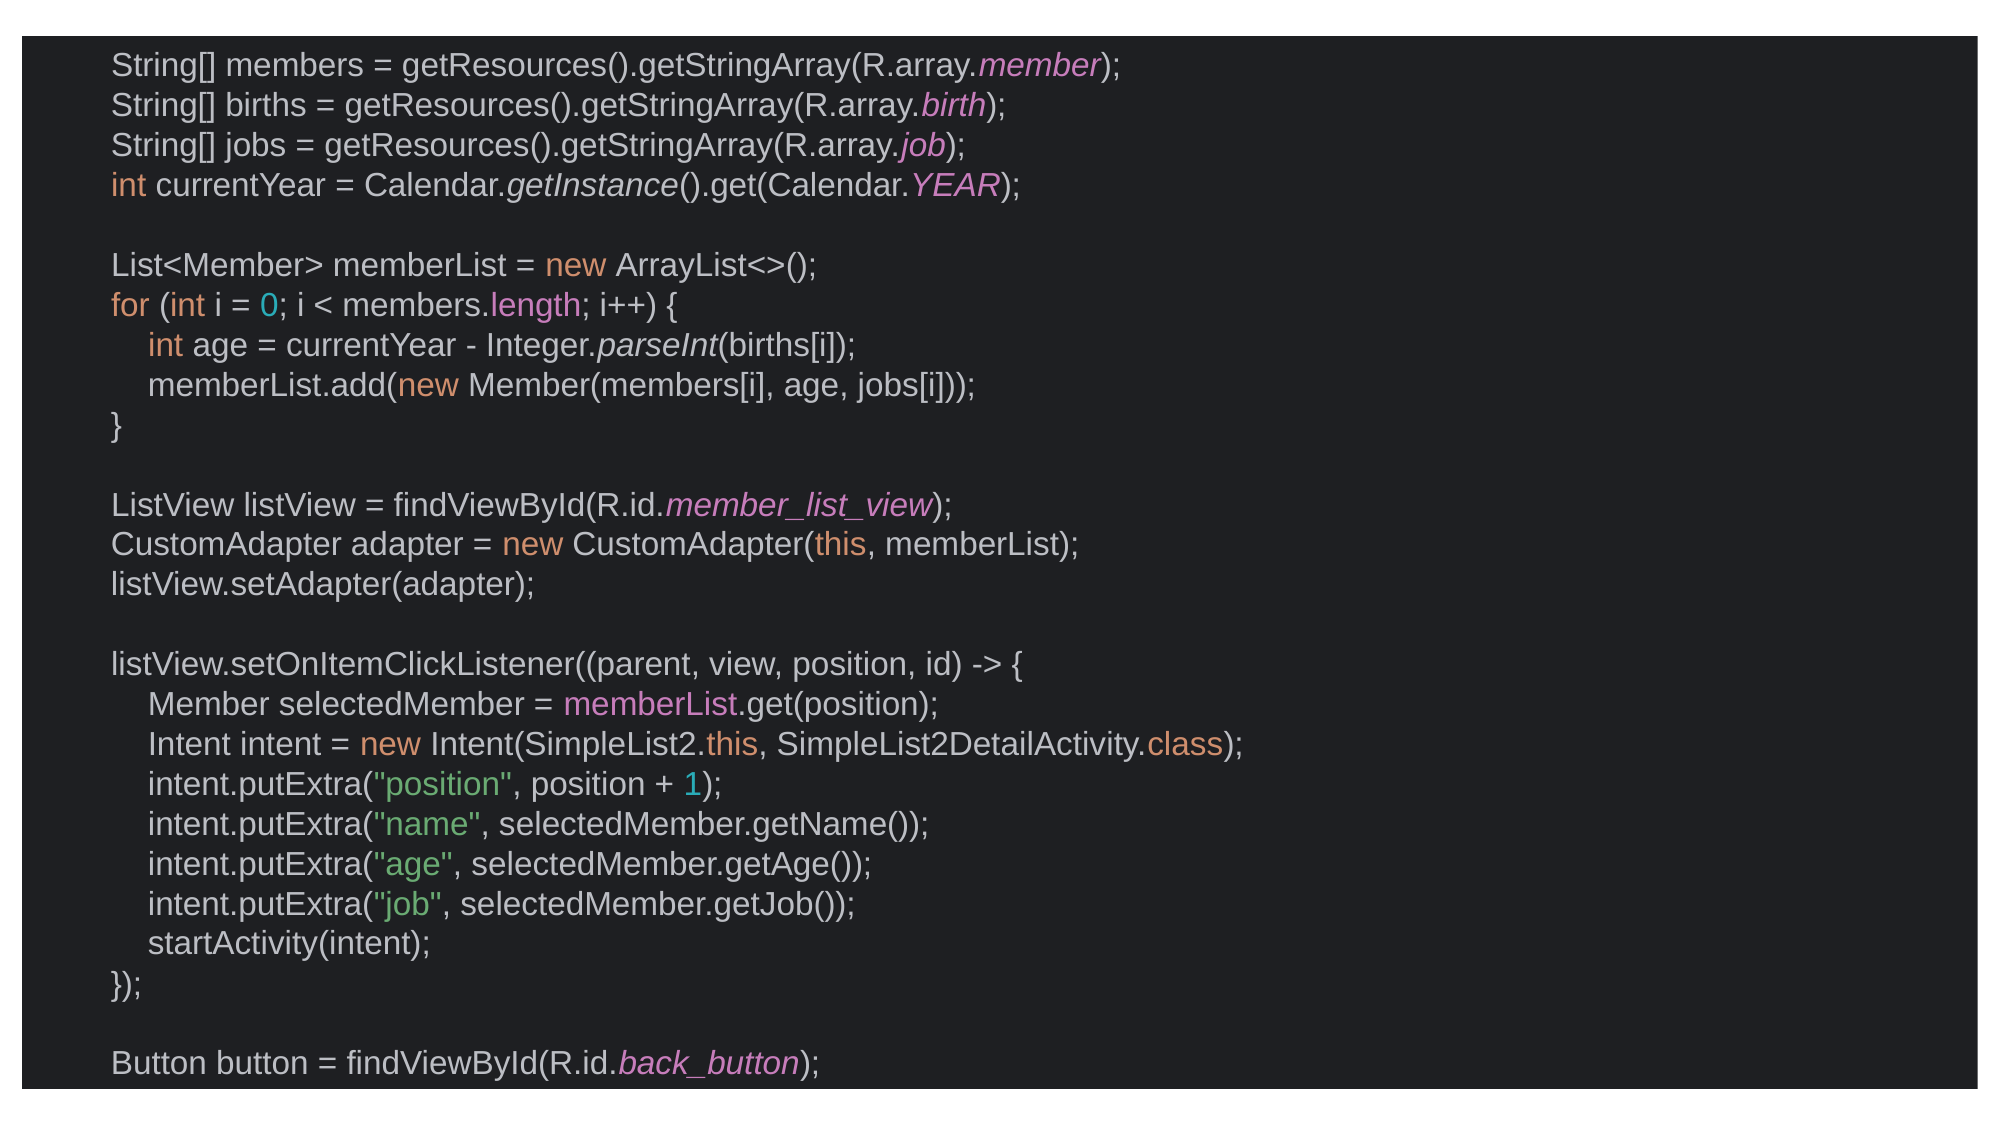

String[] members = getResources().getStringArray(R.array.member);
        String[] births = getResources().getStringArray(R.array.birth);
        String[] jobs = getResources().getStringArray(R.array.job);
        int currentYear = Calendar.getInstance().get(Calendar.YEAR);
        List<Member> memberList = new ArrayList<>();
        for (int i = 0; i < members.length; i++) {
            int age = currentYear - Integer.parseInt(births[i]);
            memberList.add(new Member(members[i], age, jobs[i]));
        }
        ListView listView = findViewById(R.id.member_list_view);
        CustomAdapter adapter = new CustomAdapter(this, memberList);
        listView.setAdapter(adapter);
        listView.setOnItemClickListener((parent, view, position, id) -> {
            Member selectedMember = memberList.get(position);
            Intent intent = new Intent(SimpleList2.this, SimpleList2DetailActivity.class);
            intent.putExtra("position", position + 1);
            intent.putExtra("name", selectedMember.getName());
            intent.putExtra("age", selectedMember.getAge());
            intent.putExtra("job", selectedMember.getJob());
            startActivity(intent);
        });
        Button button = findViewById(R.id.back_button);